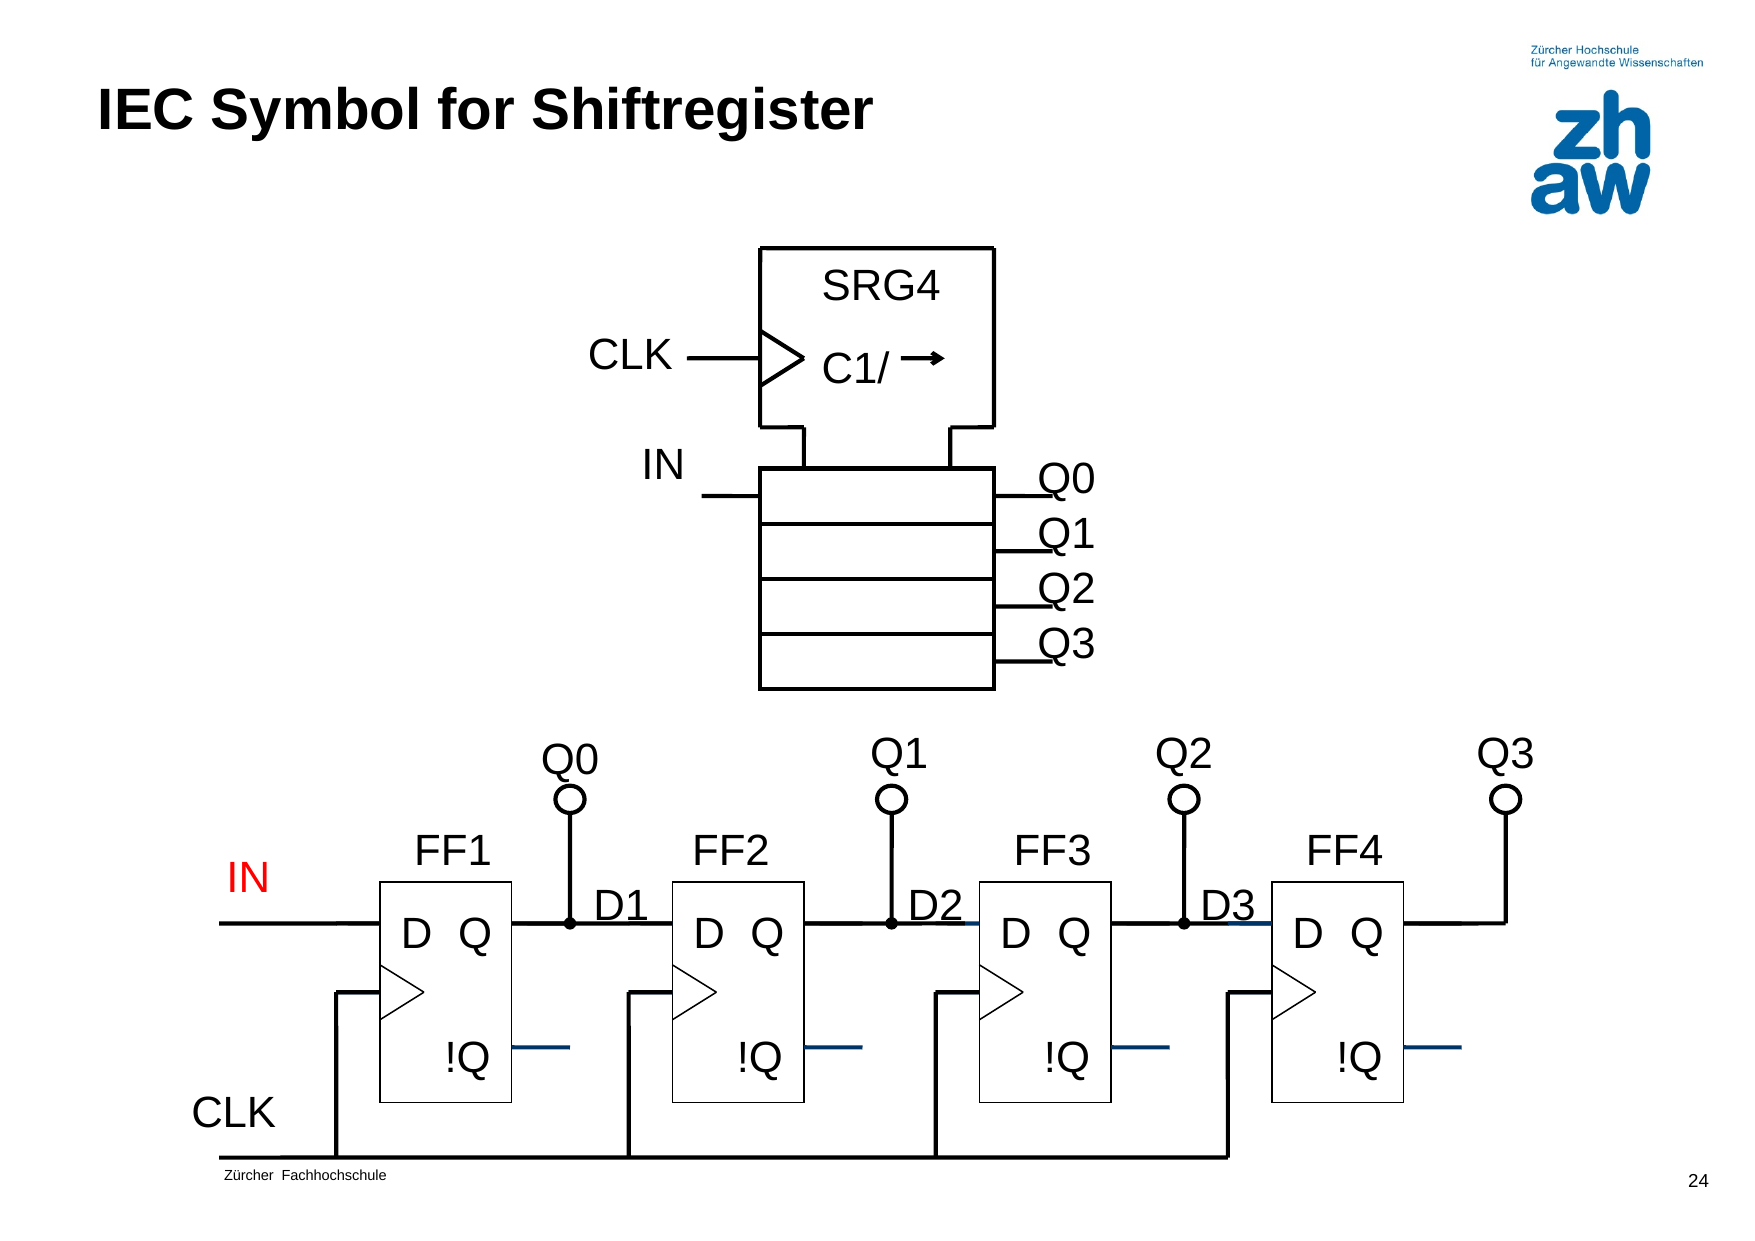

# IEC Symbol for Shiftregister

SRG4

CLK

C1/

IN

Q0

Q1

Q2

Q3

Q1
Q2
Q3
Q0

FF1

FF2

FF3

FF4

IN
D1
D2
D3

D
Q
D
Q
D
Q
D
Q

!Q
!Q
!Q
!Q

CLK

24